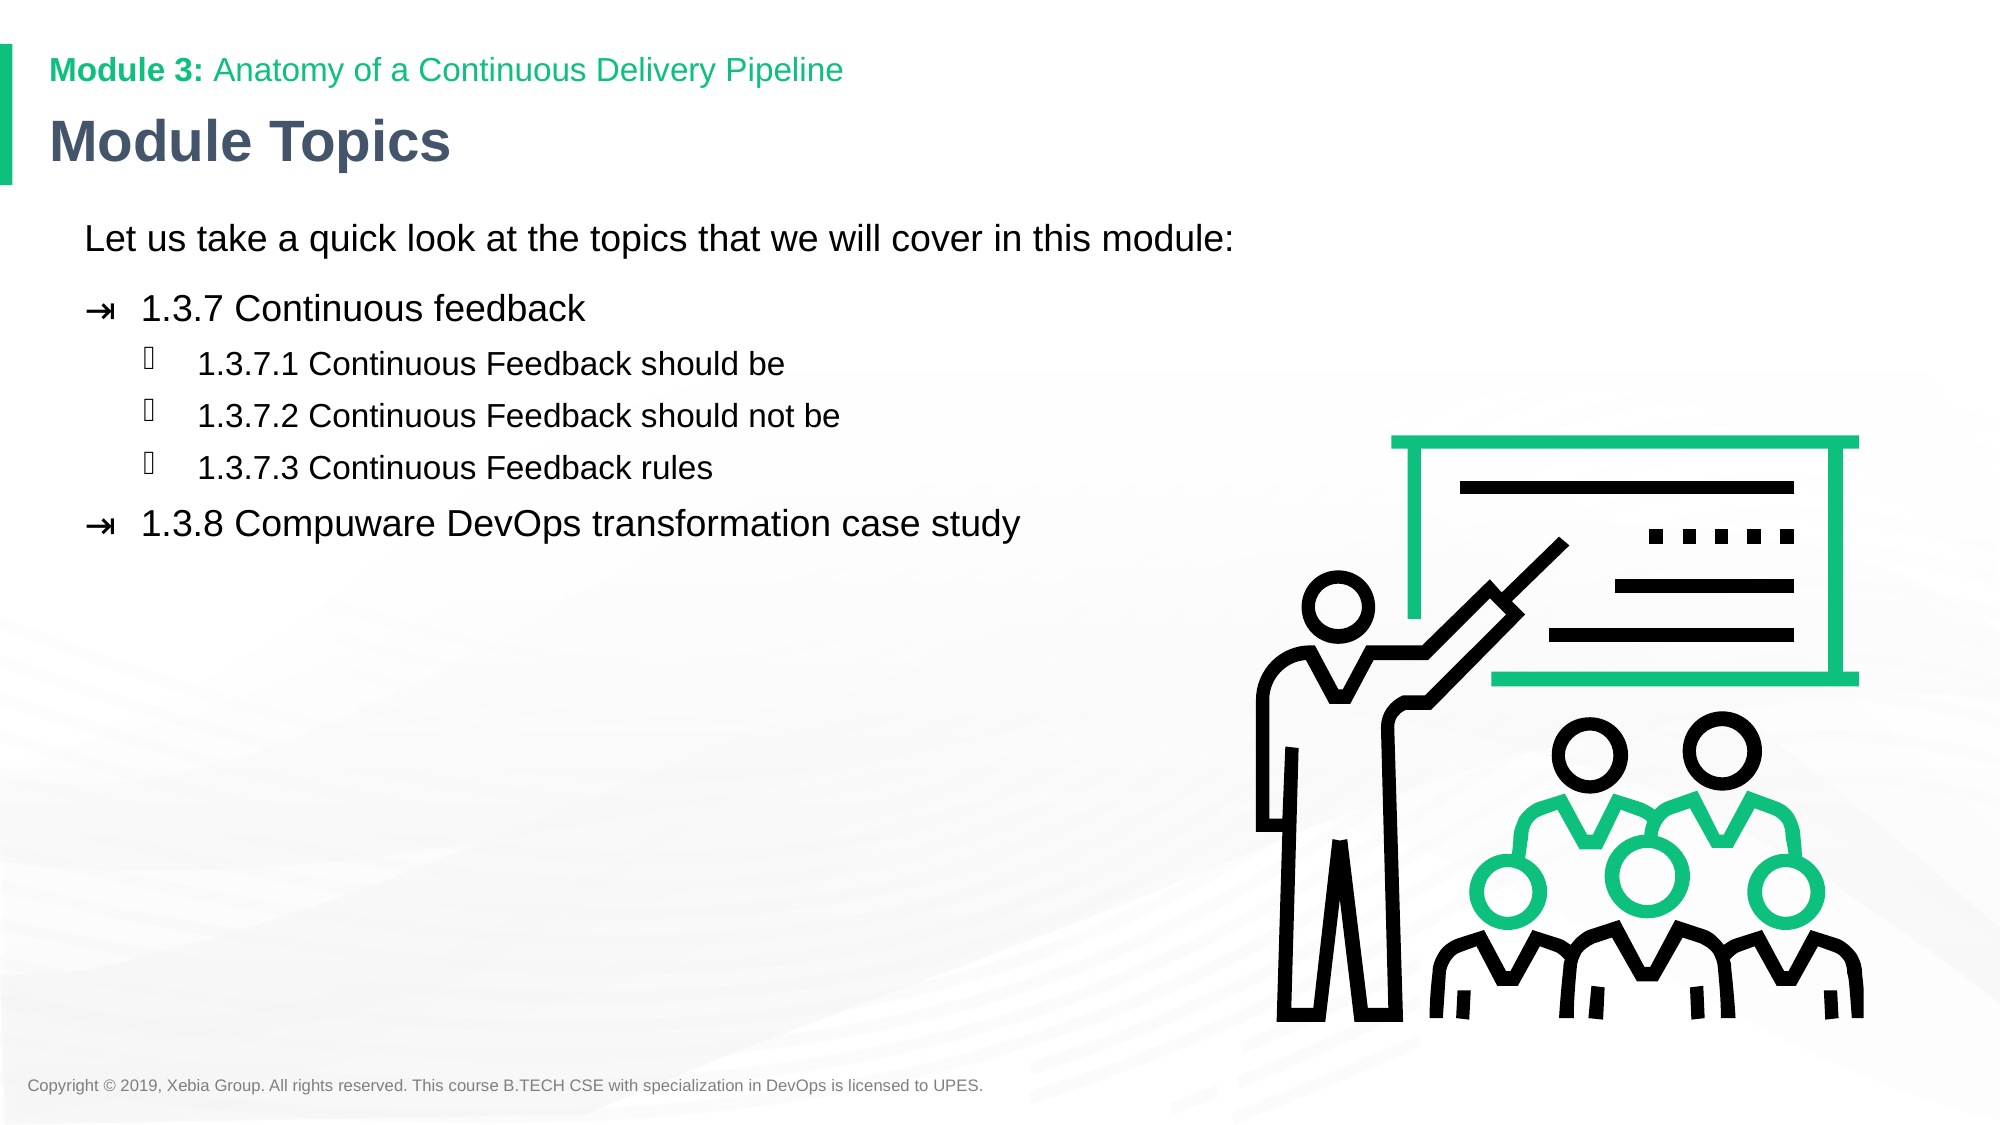

# Module Topics
Let us take a quick look at the topics that we will cover in this module:
1.3.7 Continuous feedback
1.3.7.1 Continuous Feedback should be
1.3.7.2 Continuous Feedback should not be
1.3.7.3 Continuous Feedback rules
1.3.8 Compuware DevOps transformation case study